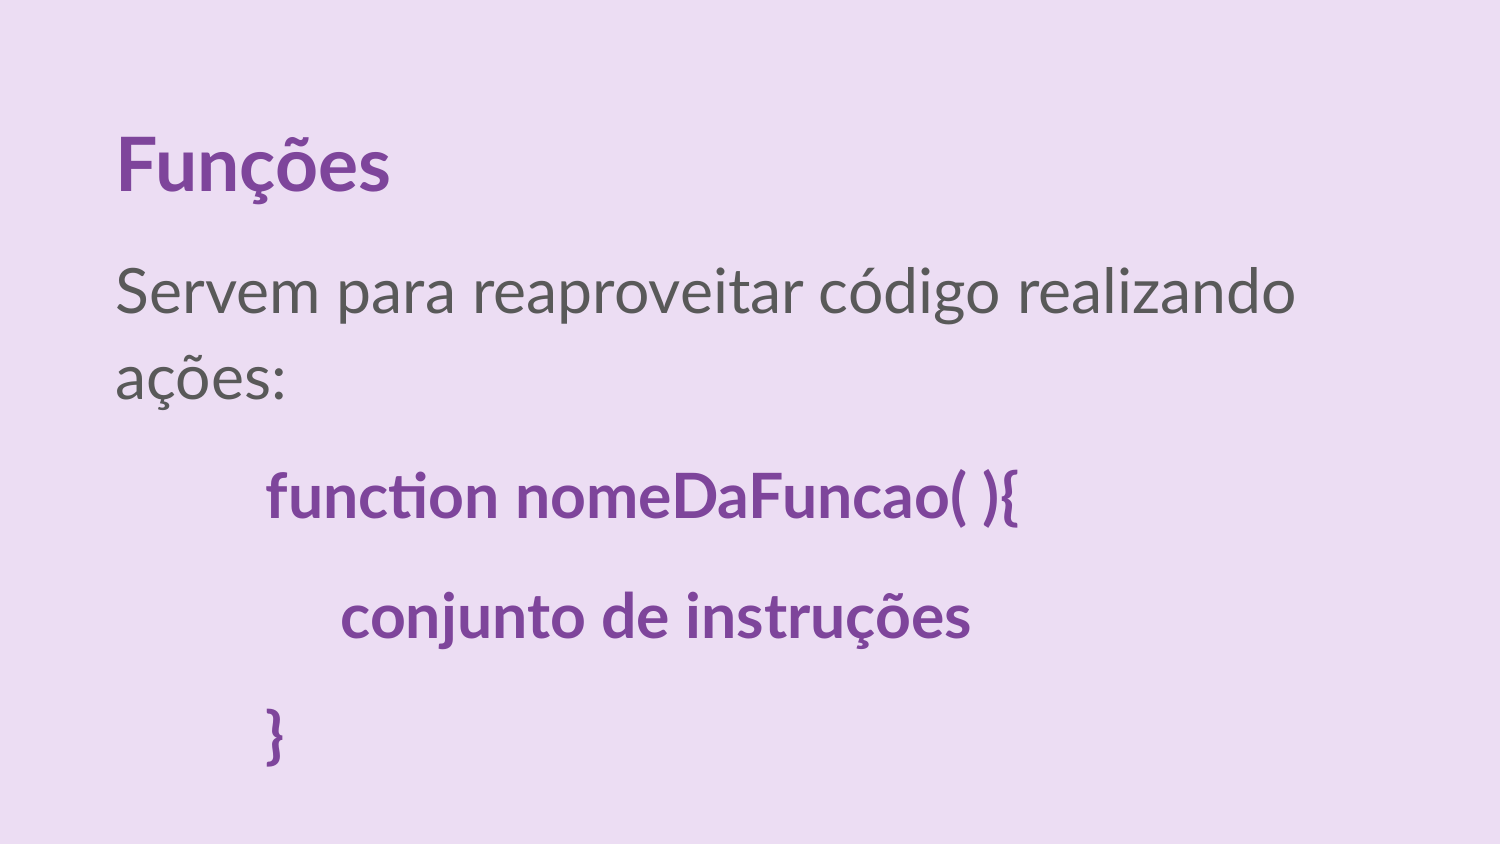

Funções
Servem para reaproveitar código realizando ações:
function nomeDaFuncao( ){
conjunto de instruções
}